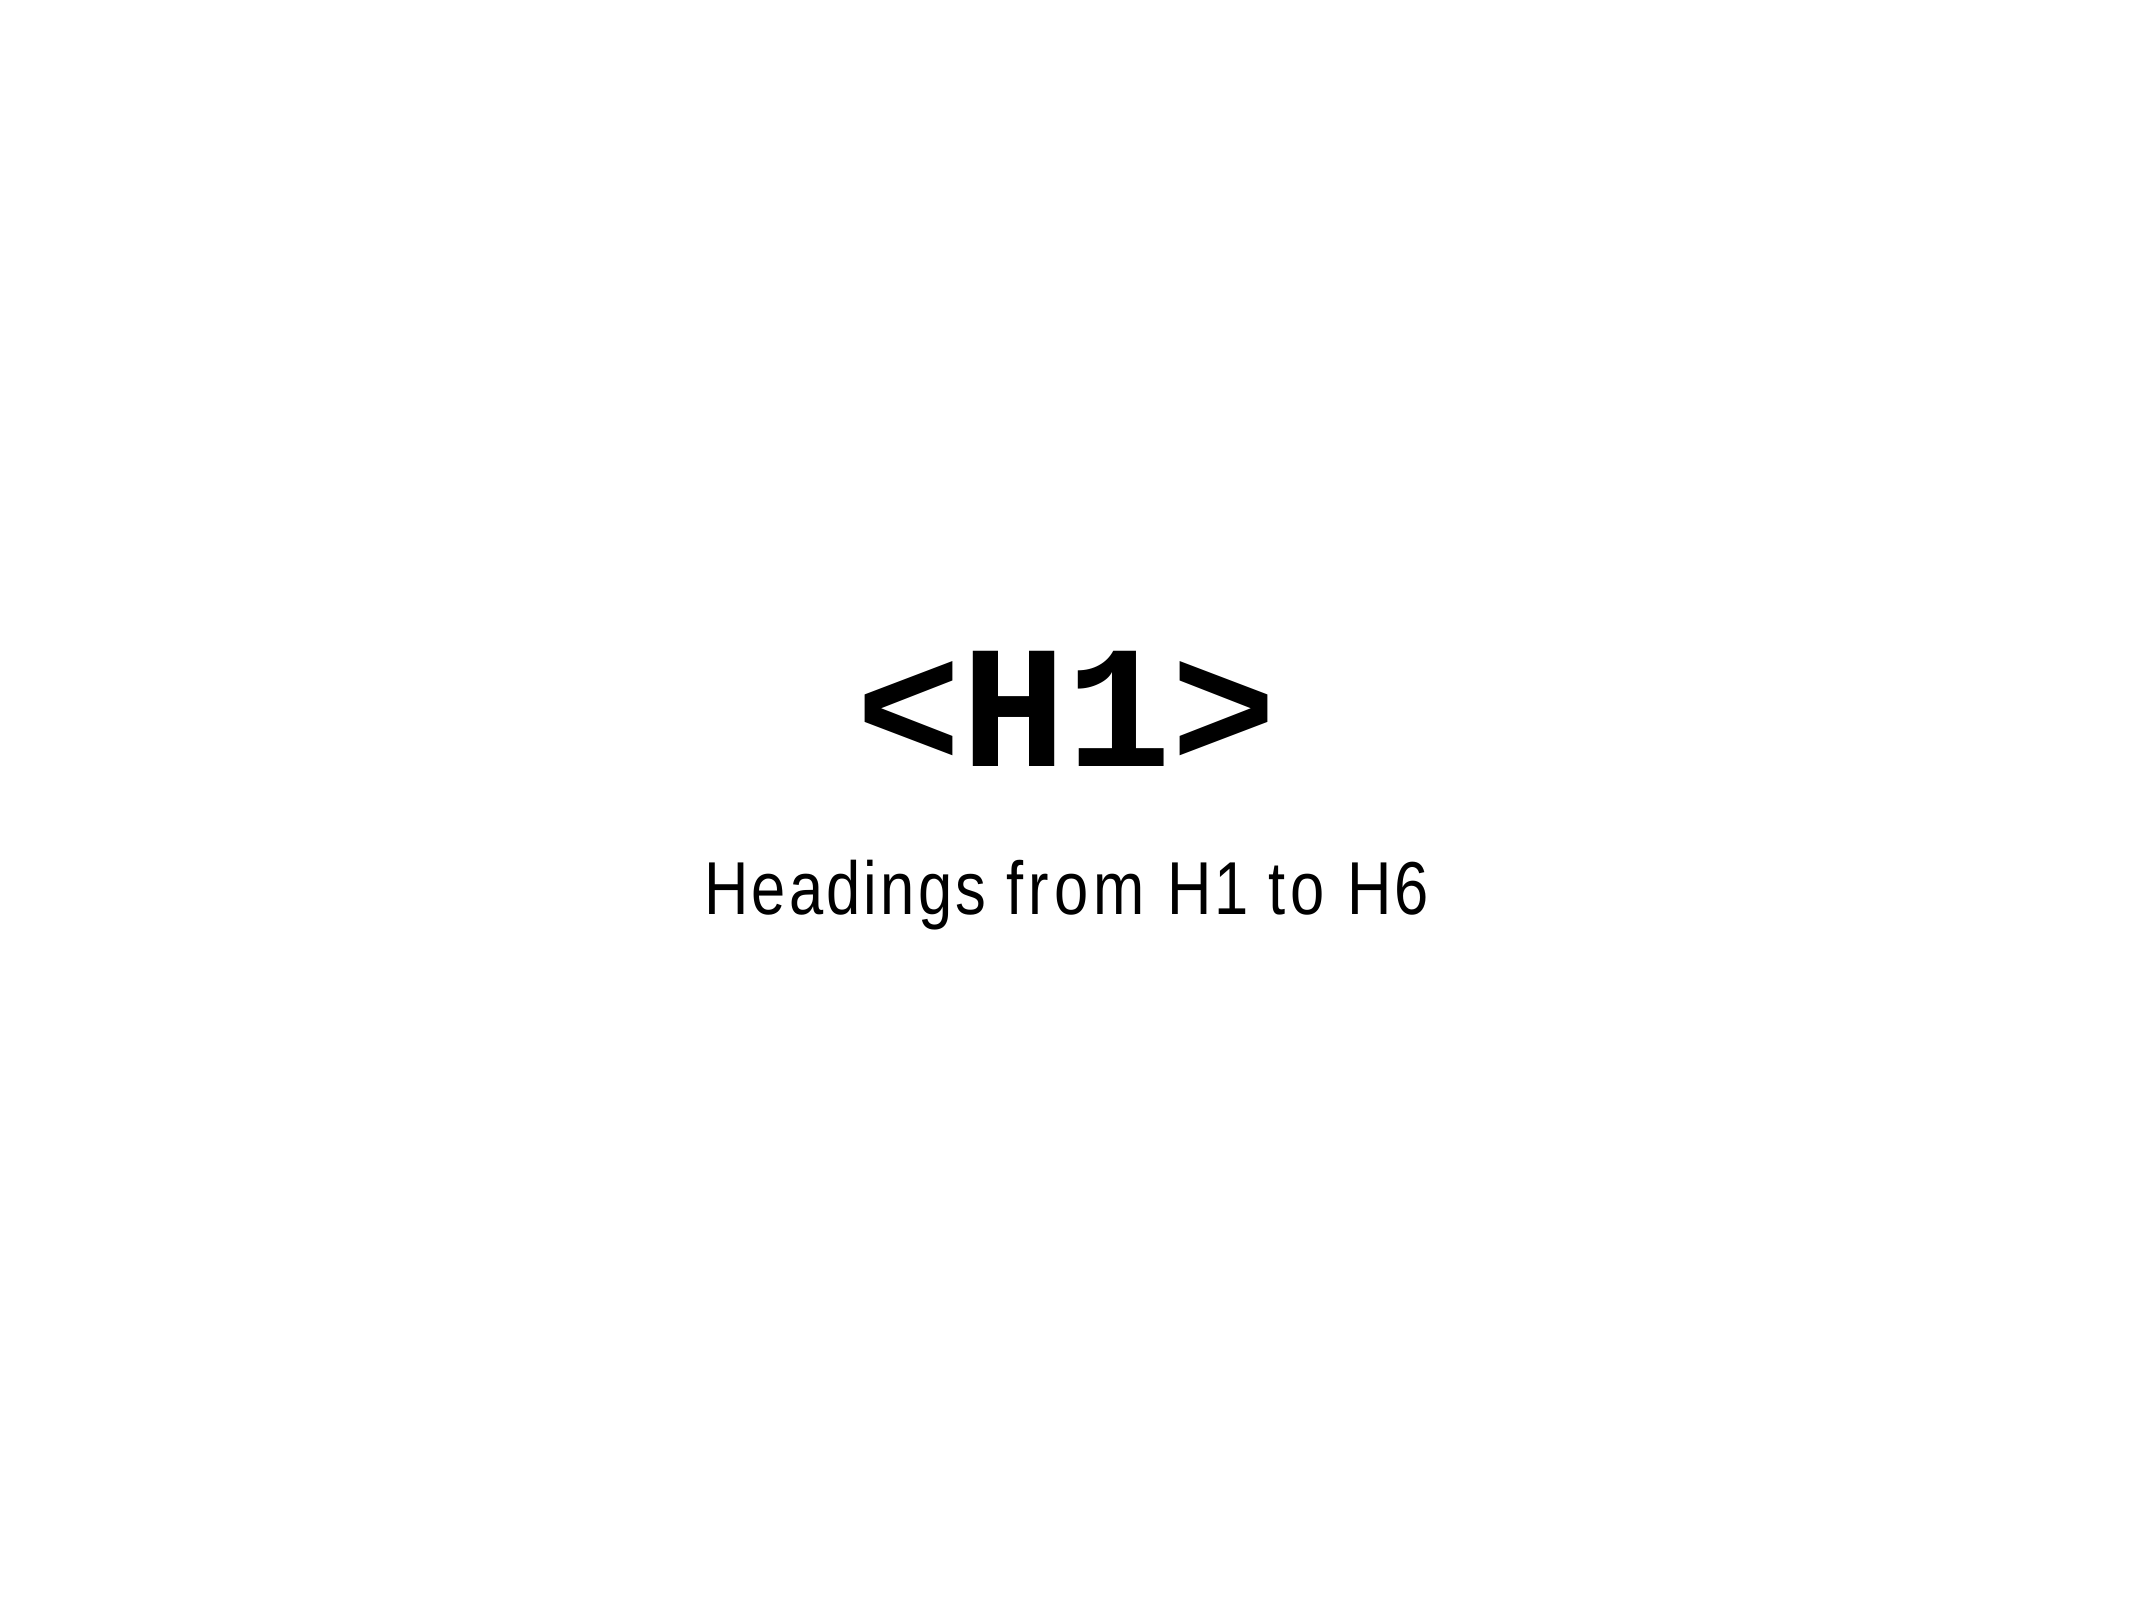

# <H1>
Headings from H1 to H6